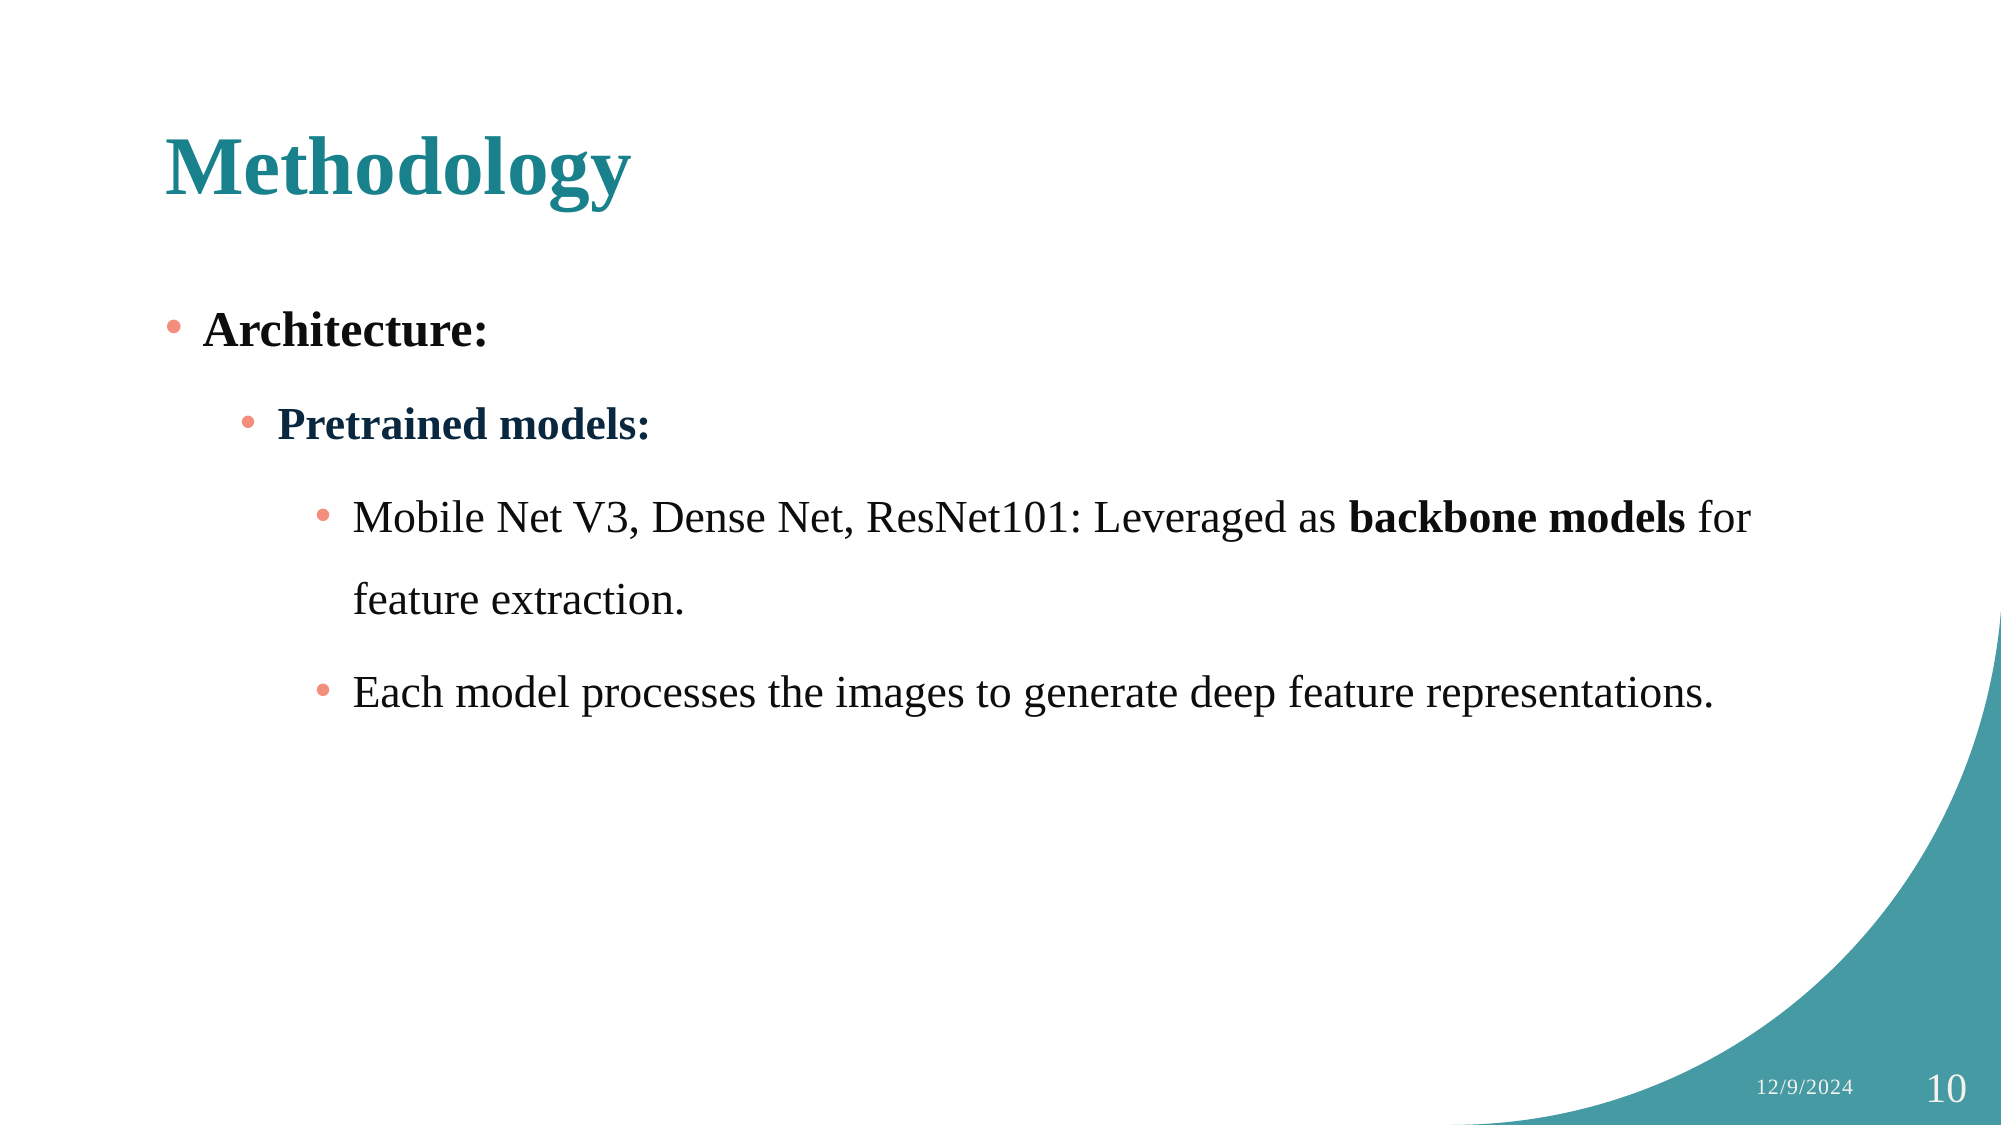

# Methodology
Architecture:
Pretrained models:
Mobile Net V3, Dense Net, ResNet101: Leveraged as backbone models for feature extraction.
Each model processes the images to generate deep feature representations.
12/9/2024
10